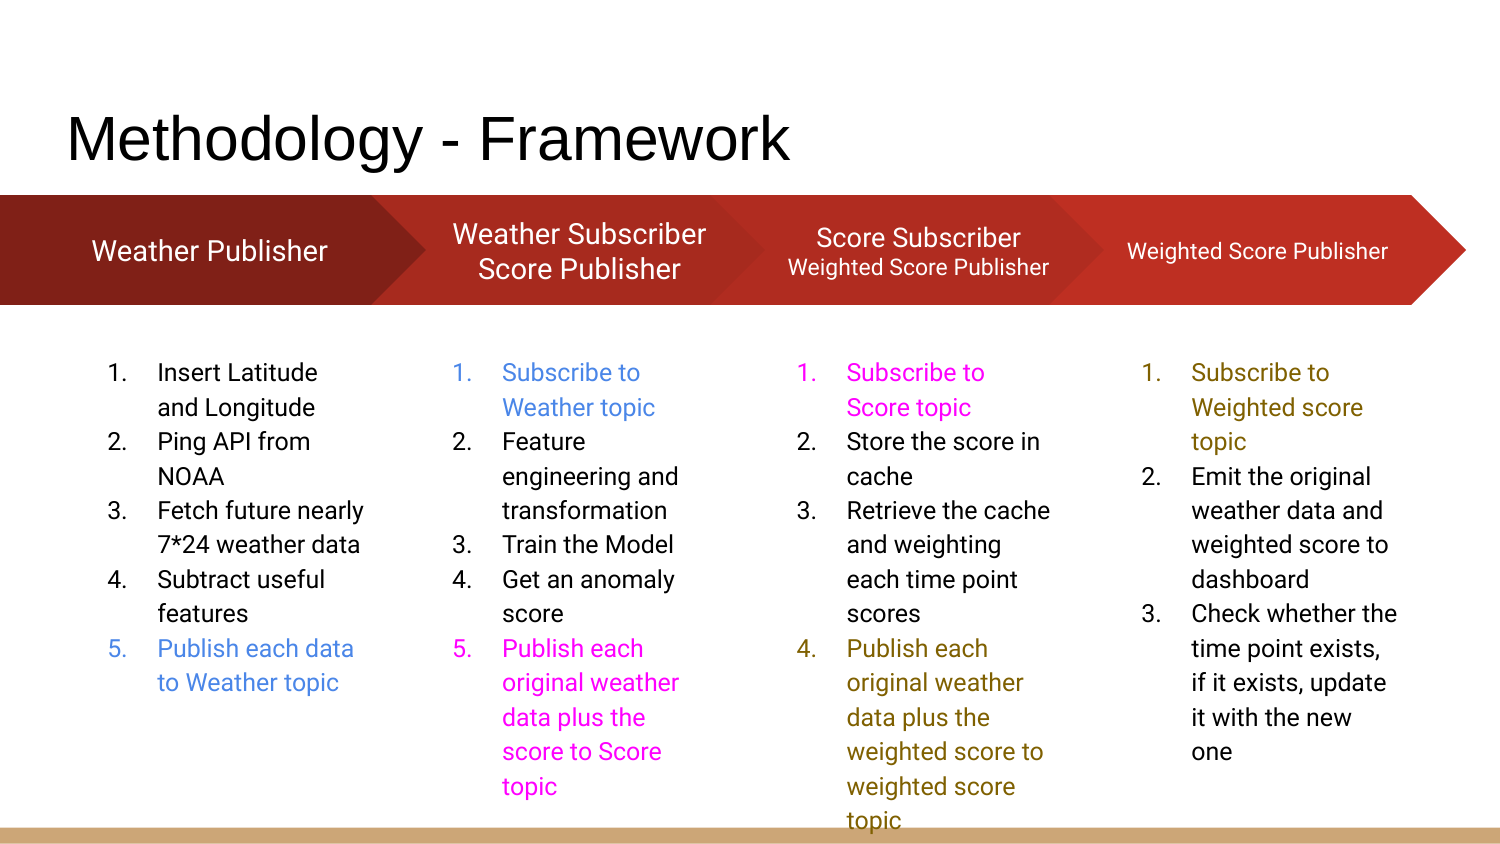

# Methodology - Framework
Weather Subscriber
Score Publisher
Subscribe to Weather topic
Feature engineering and transformation
Train the Model
Get an anomaly score
Publish each original weather data plus the score to Score topic

Score Subscriber
Weighted Score Publisher
Subscribe to Score topic
Store the score in cache
Retrieve the cache and weighting each time point scores
Publish each original weather data plus the weighted score to weighted score topic
Weighted Score Publisher
Subscribe to Weighted score topic
Emit the original weather data and weighted score to dashboard
Check whether the time point exists, if it exists, update it with the new one
Weather Publisher
Insert Latitude and Longitude
Ping API from NOAA
Fetch future nearly 7*24 weather data
Subtract useful features
Publish each data to Weather topic